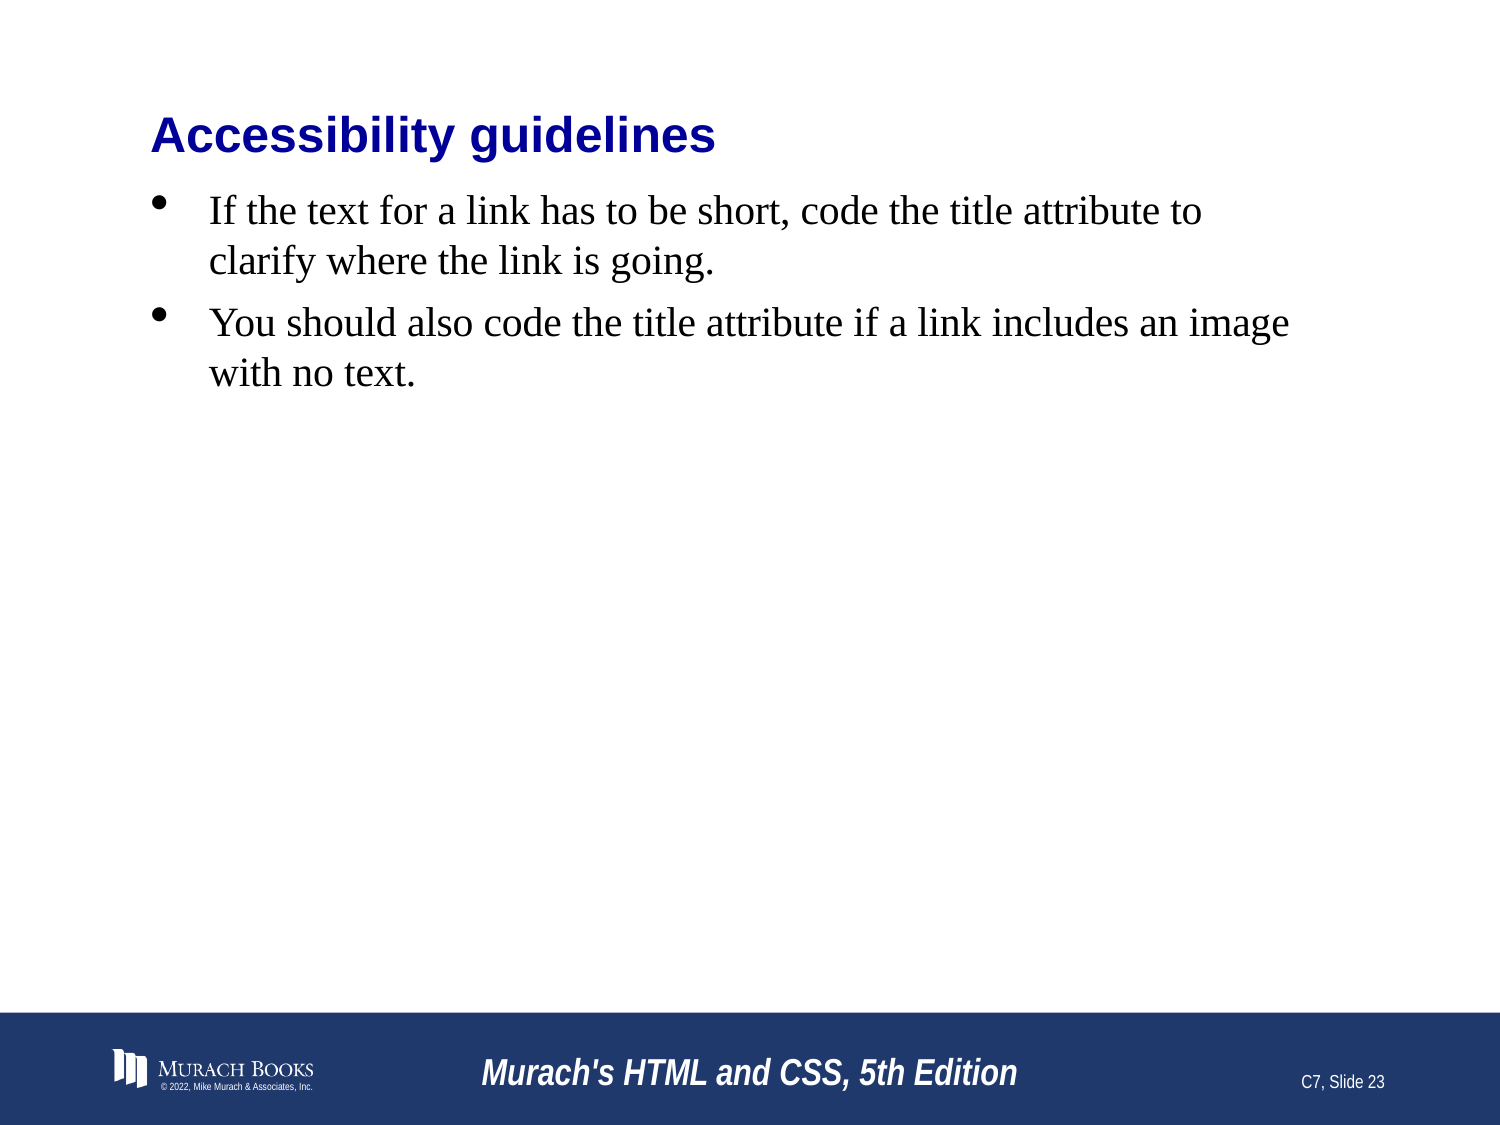

# Accessibility guidelines
If the text for a link has to be short, code the title attribute to clarify where the link is going.
You should also code the title attribute if a link includes an image with no text.

© 2022, Mike Murach & Associates, Inc.
Murach's HTML and CSS, 5th Edition

C7, Slide 23